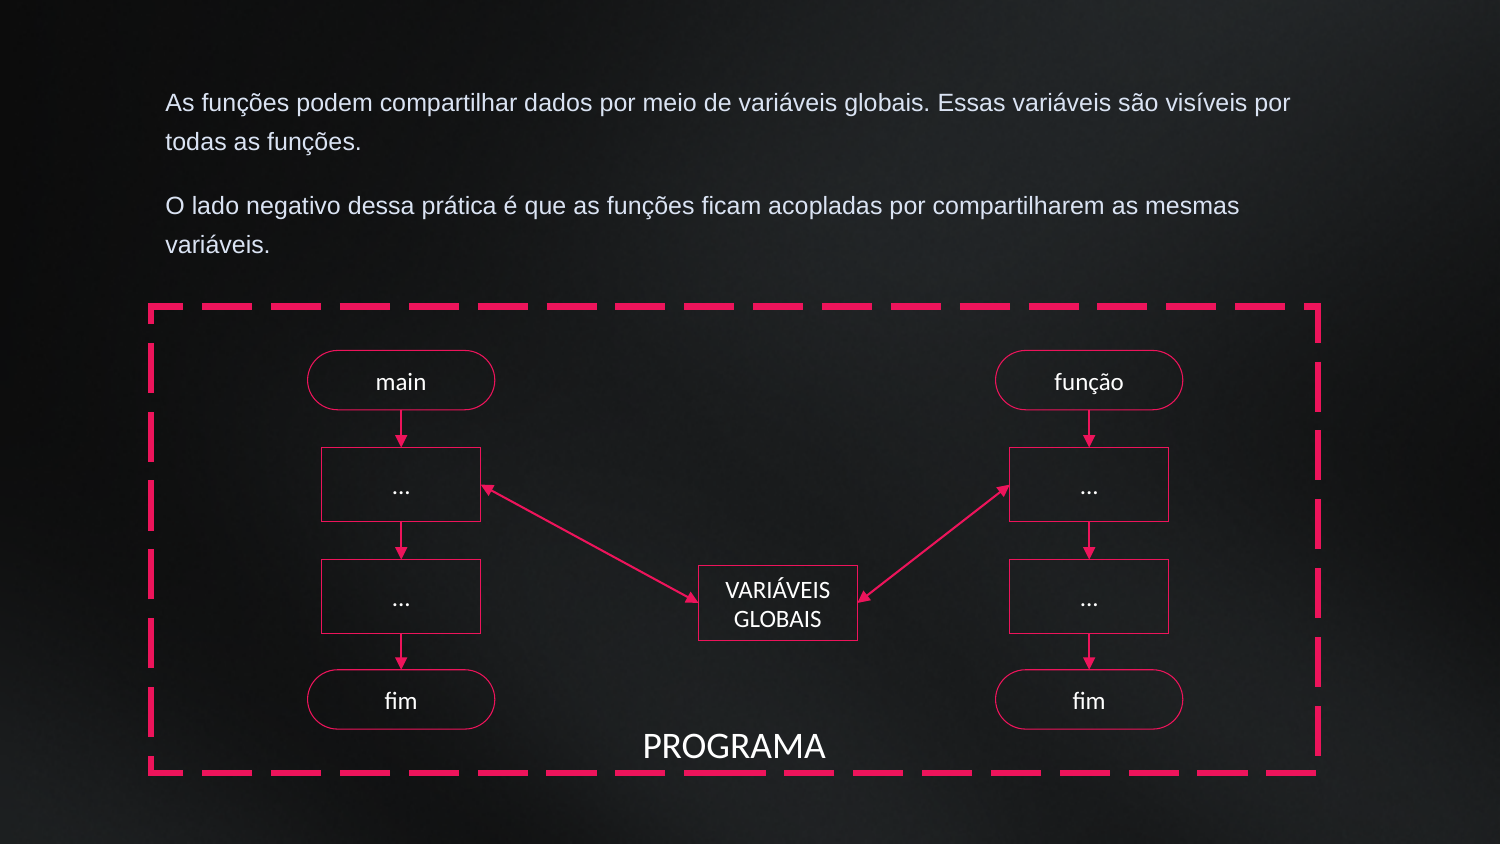

As funções podem compartilhar dados por meio de variáveis globais. Essas variáveis são visíveis por todas as funções.
O lado negativo dessa prática é que as funções ficam acopladas por compartilharem as mesmas variáveis.
PROGRAMA
main
função
...
...
...
...
VARIÁVEIS GLOBAIS
fim
fim